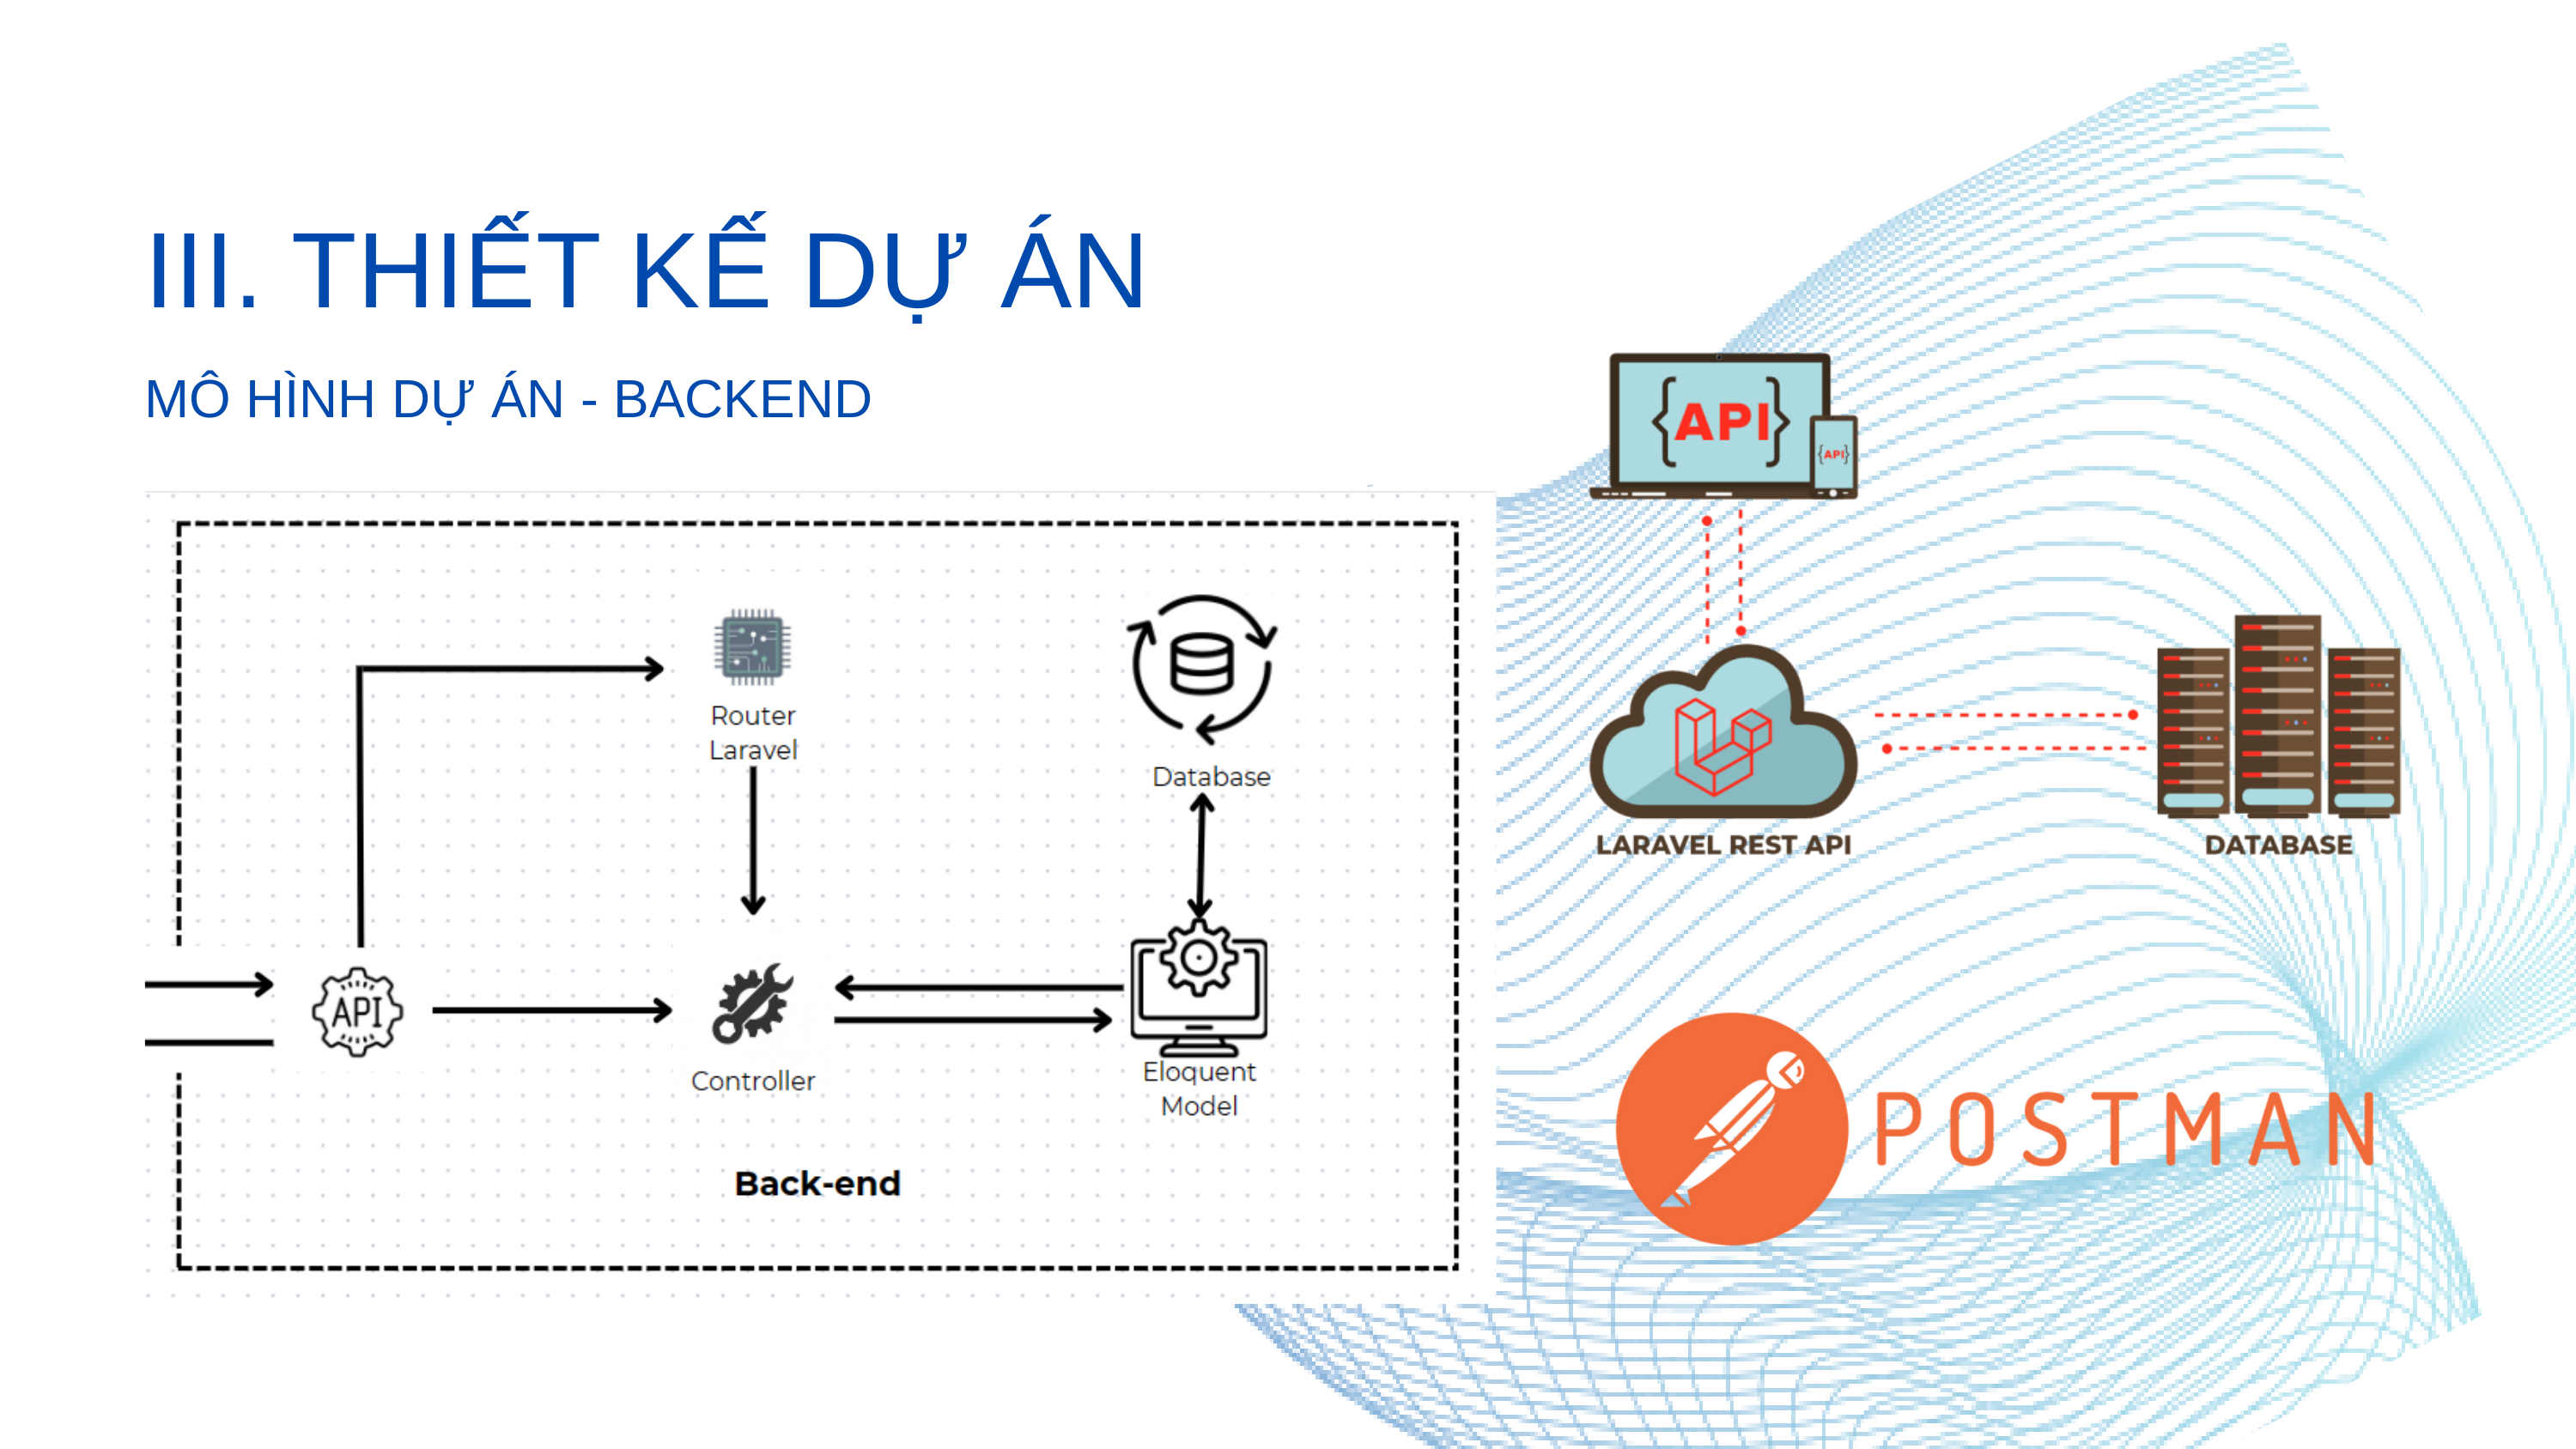

III. THIẾT KẾ DỰ ÁN

MÔ HÌNH DỰ ÁN - BACKEND